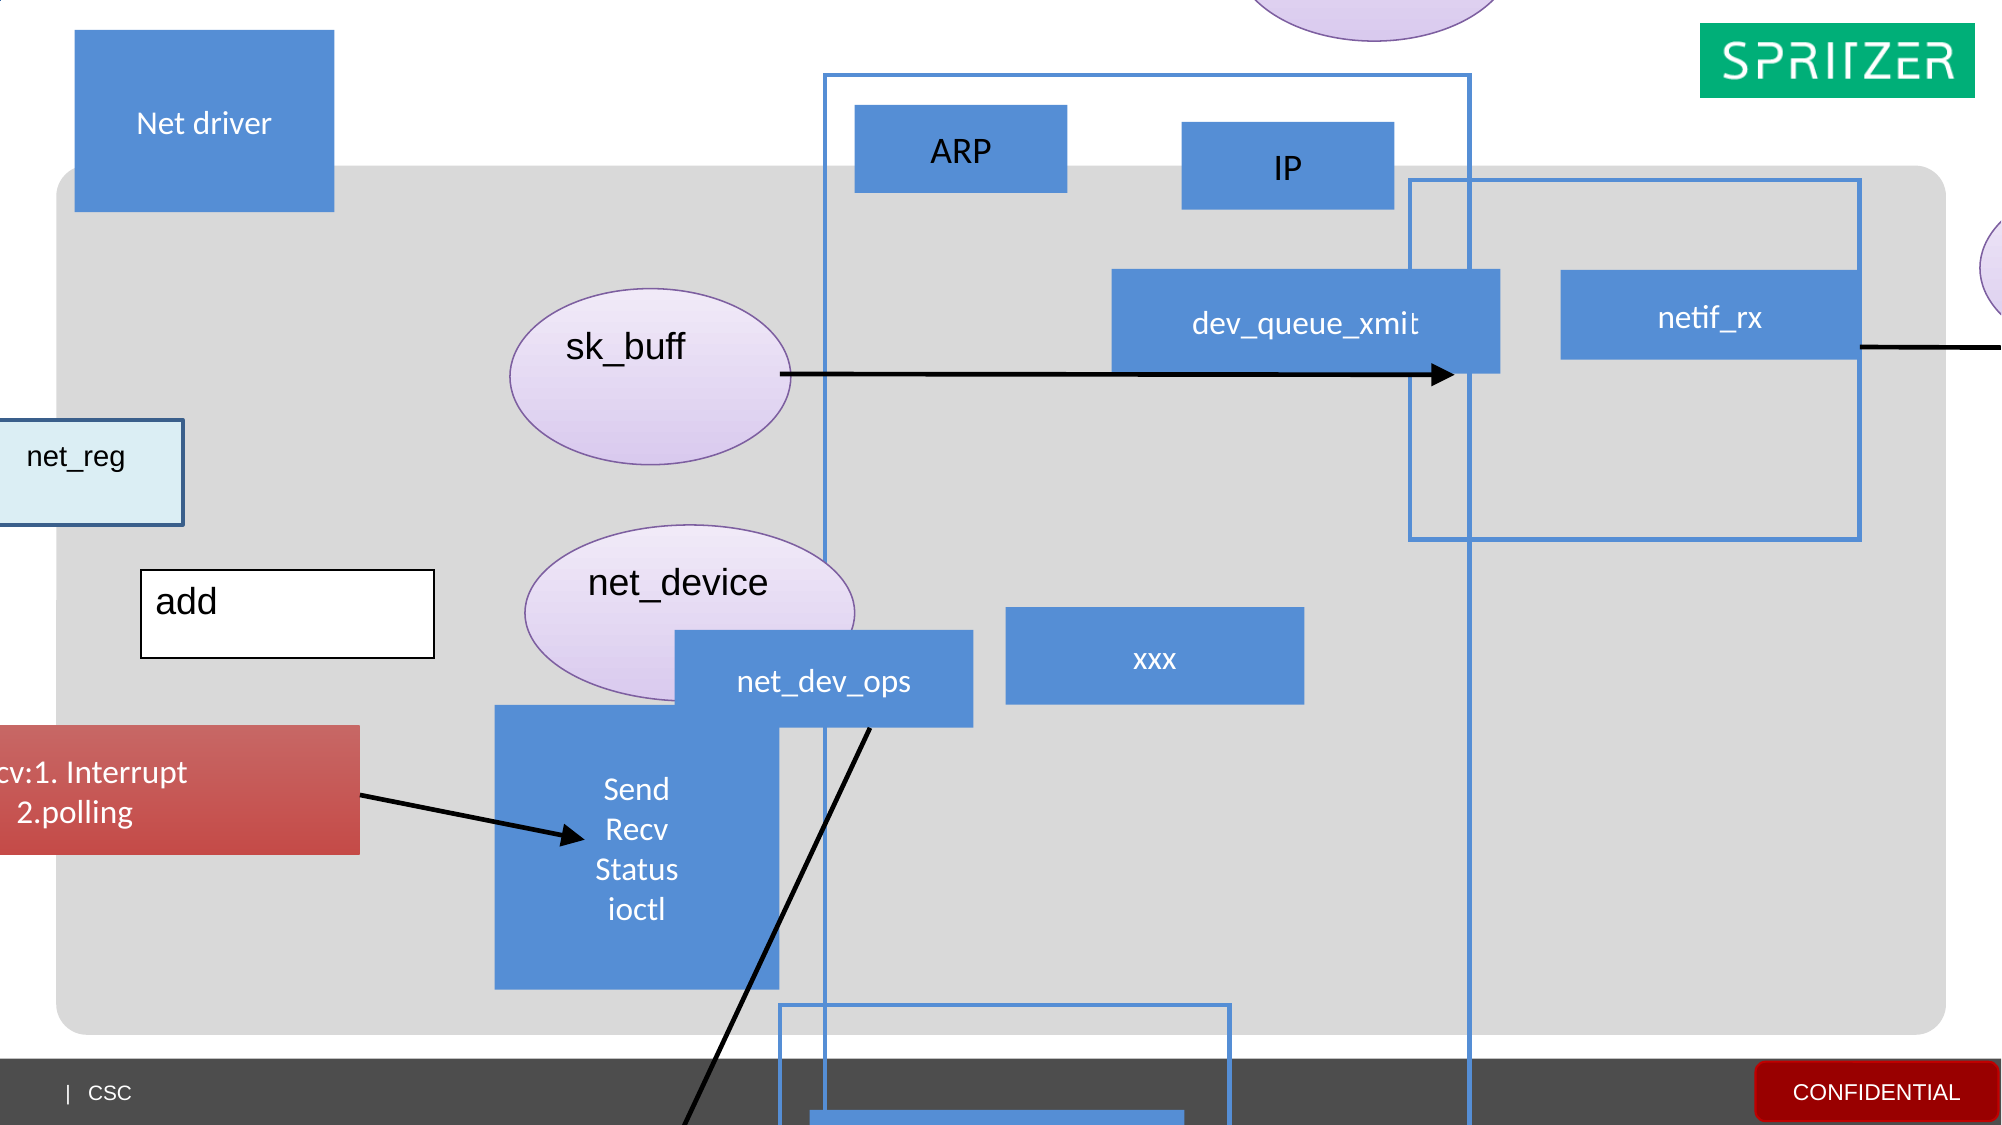

Alloc
Free
Put
push
sk_buff
socket
layers
bus

Socket buffer

scheduler

driver
device
Net driver

ARP
IP
wait_queue

platform
bus

sk_buff

probe
dev_queue_xmit
netif_rx
sk_buff
driver

device

net_device

Task  queue

net_reg

Task

Interrupt

Lsit, net core struct
Kernel process
thread

net_device
add
context
context
xxx
net_dev_ops
Send
Recv
Status
ioctl
Recv:1. Interrupt
2.polling

hard_start_xmit
xxx_ops

xx_interrupt
  xx_rx
schedule_delayed_work